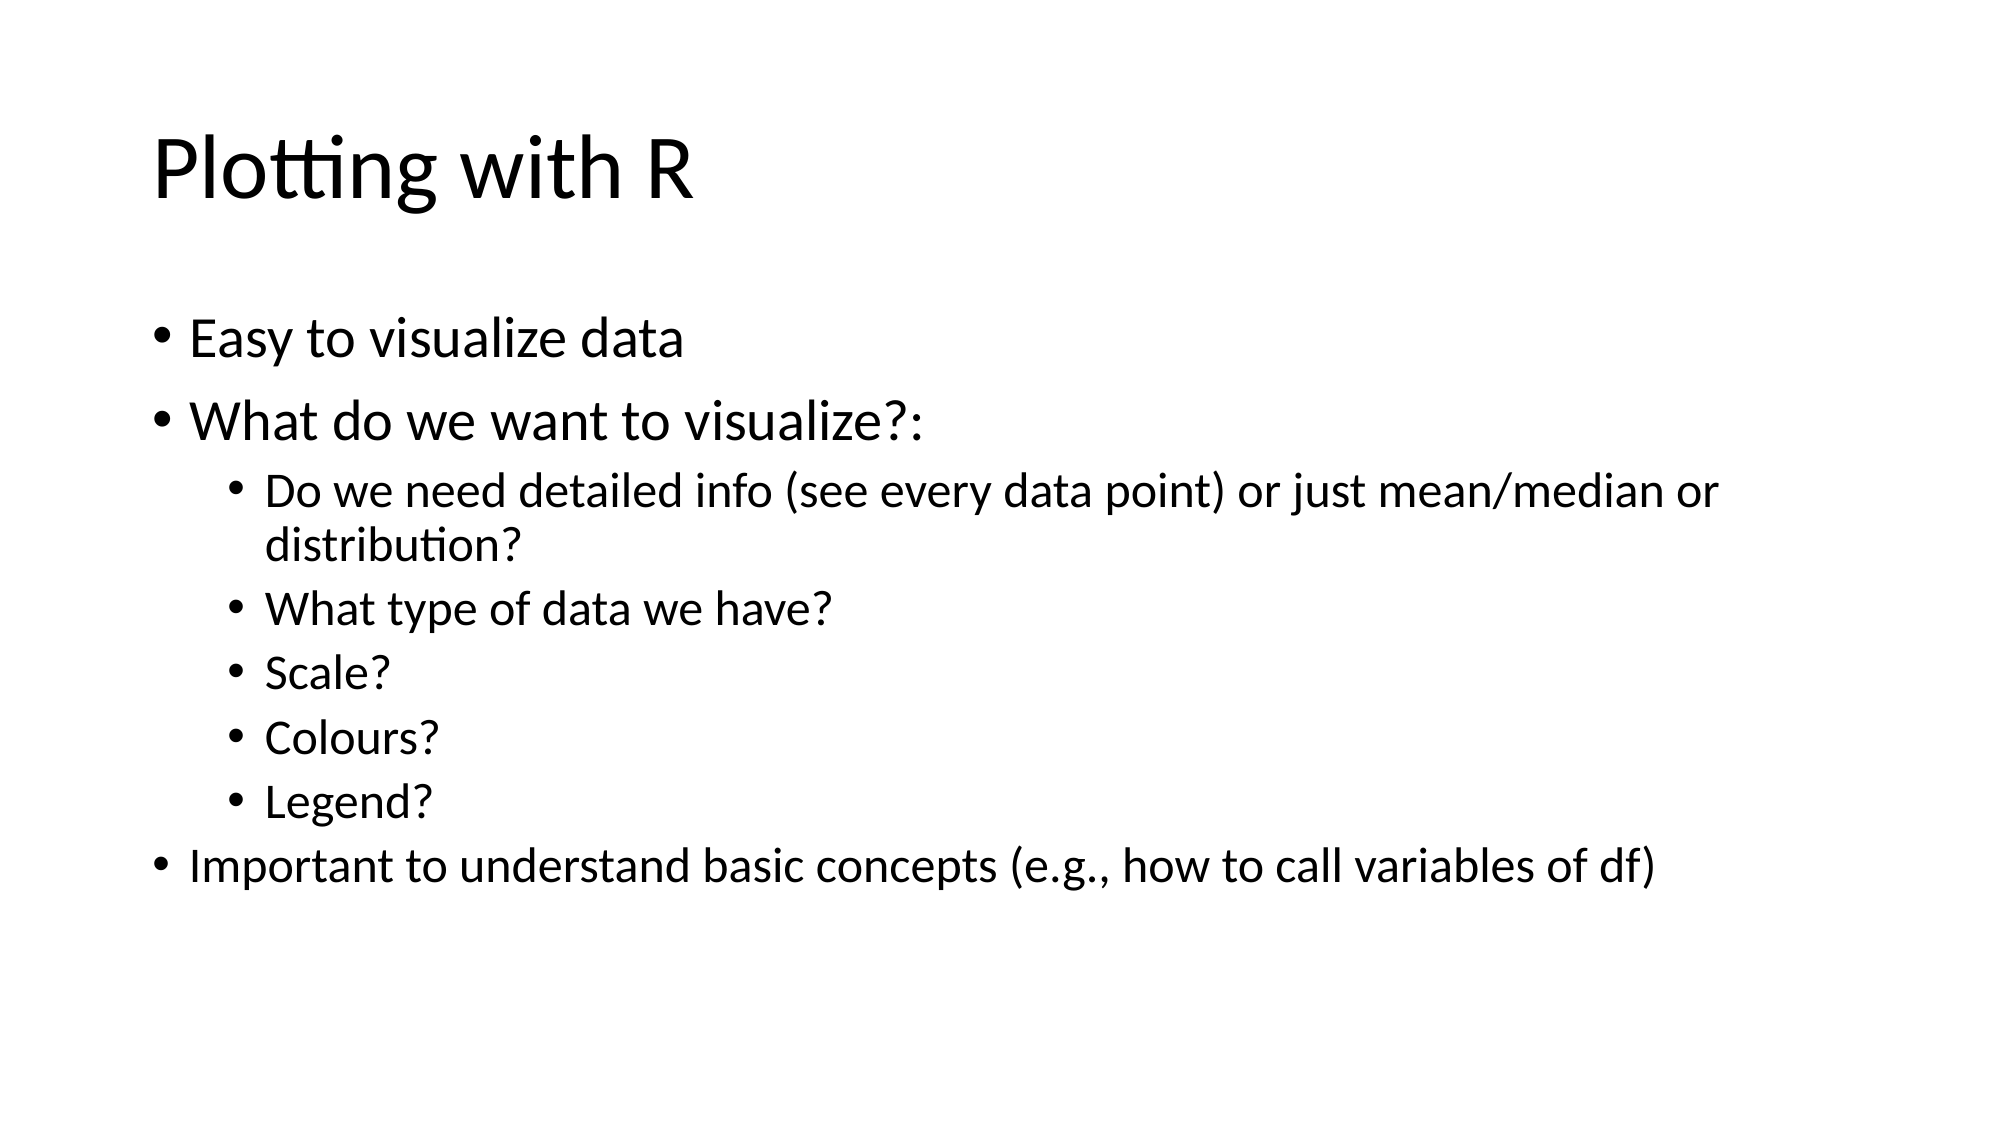

# Plotting with R
Easy to visualize data
What do we want to visualize?:
Do we need detailed info (see every data point) or just mean/median or distribution?
What type of data we have?
Scale?
Colours?
Legend?
Important to understand basic concepts (e.g., how to call variables of df)